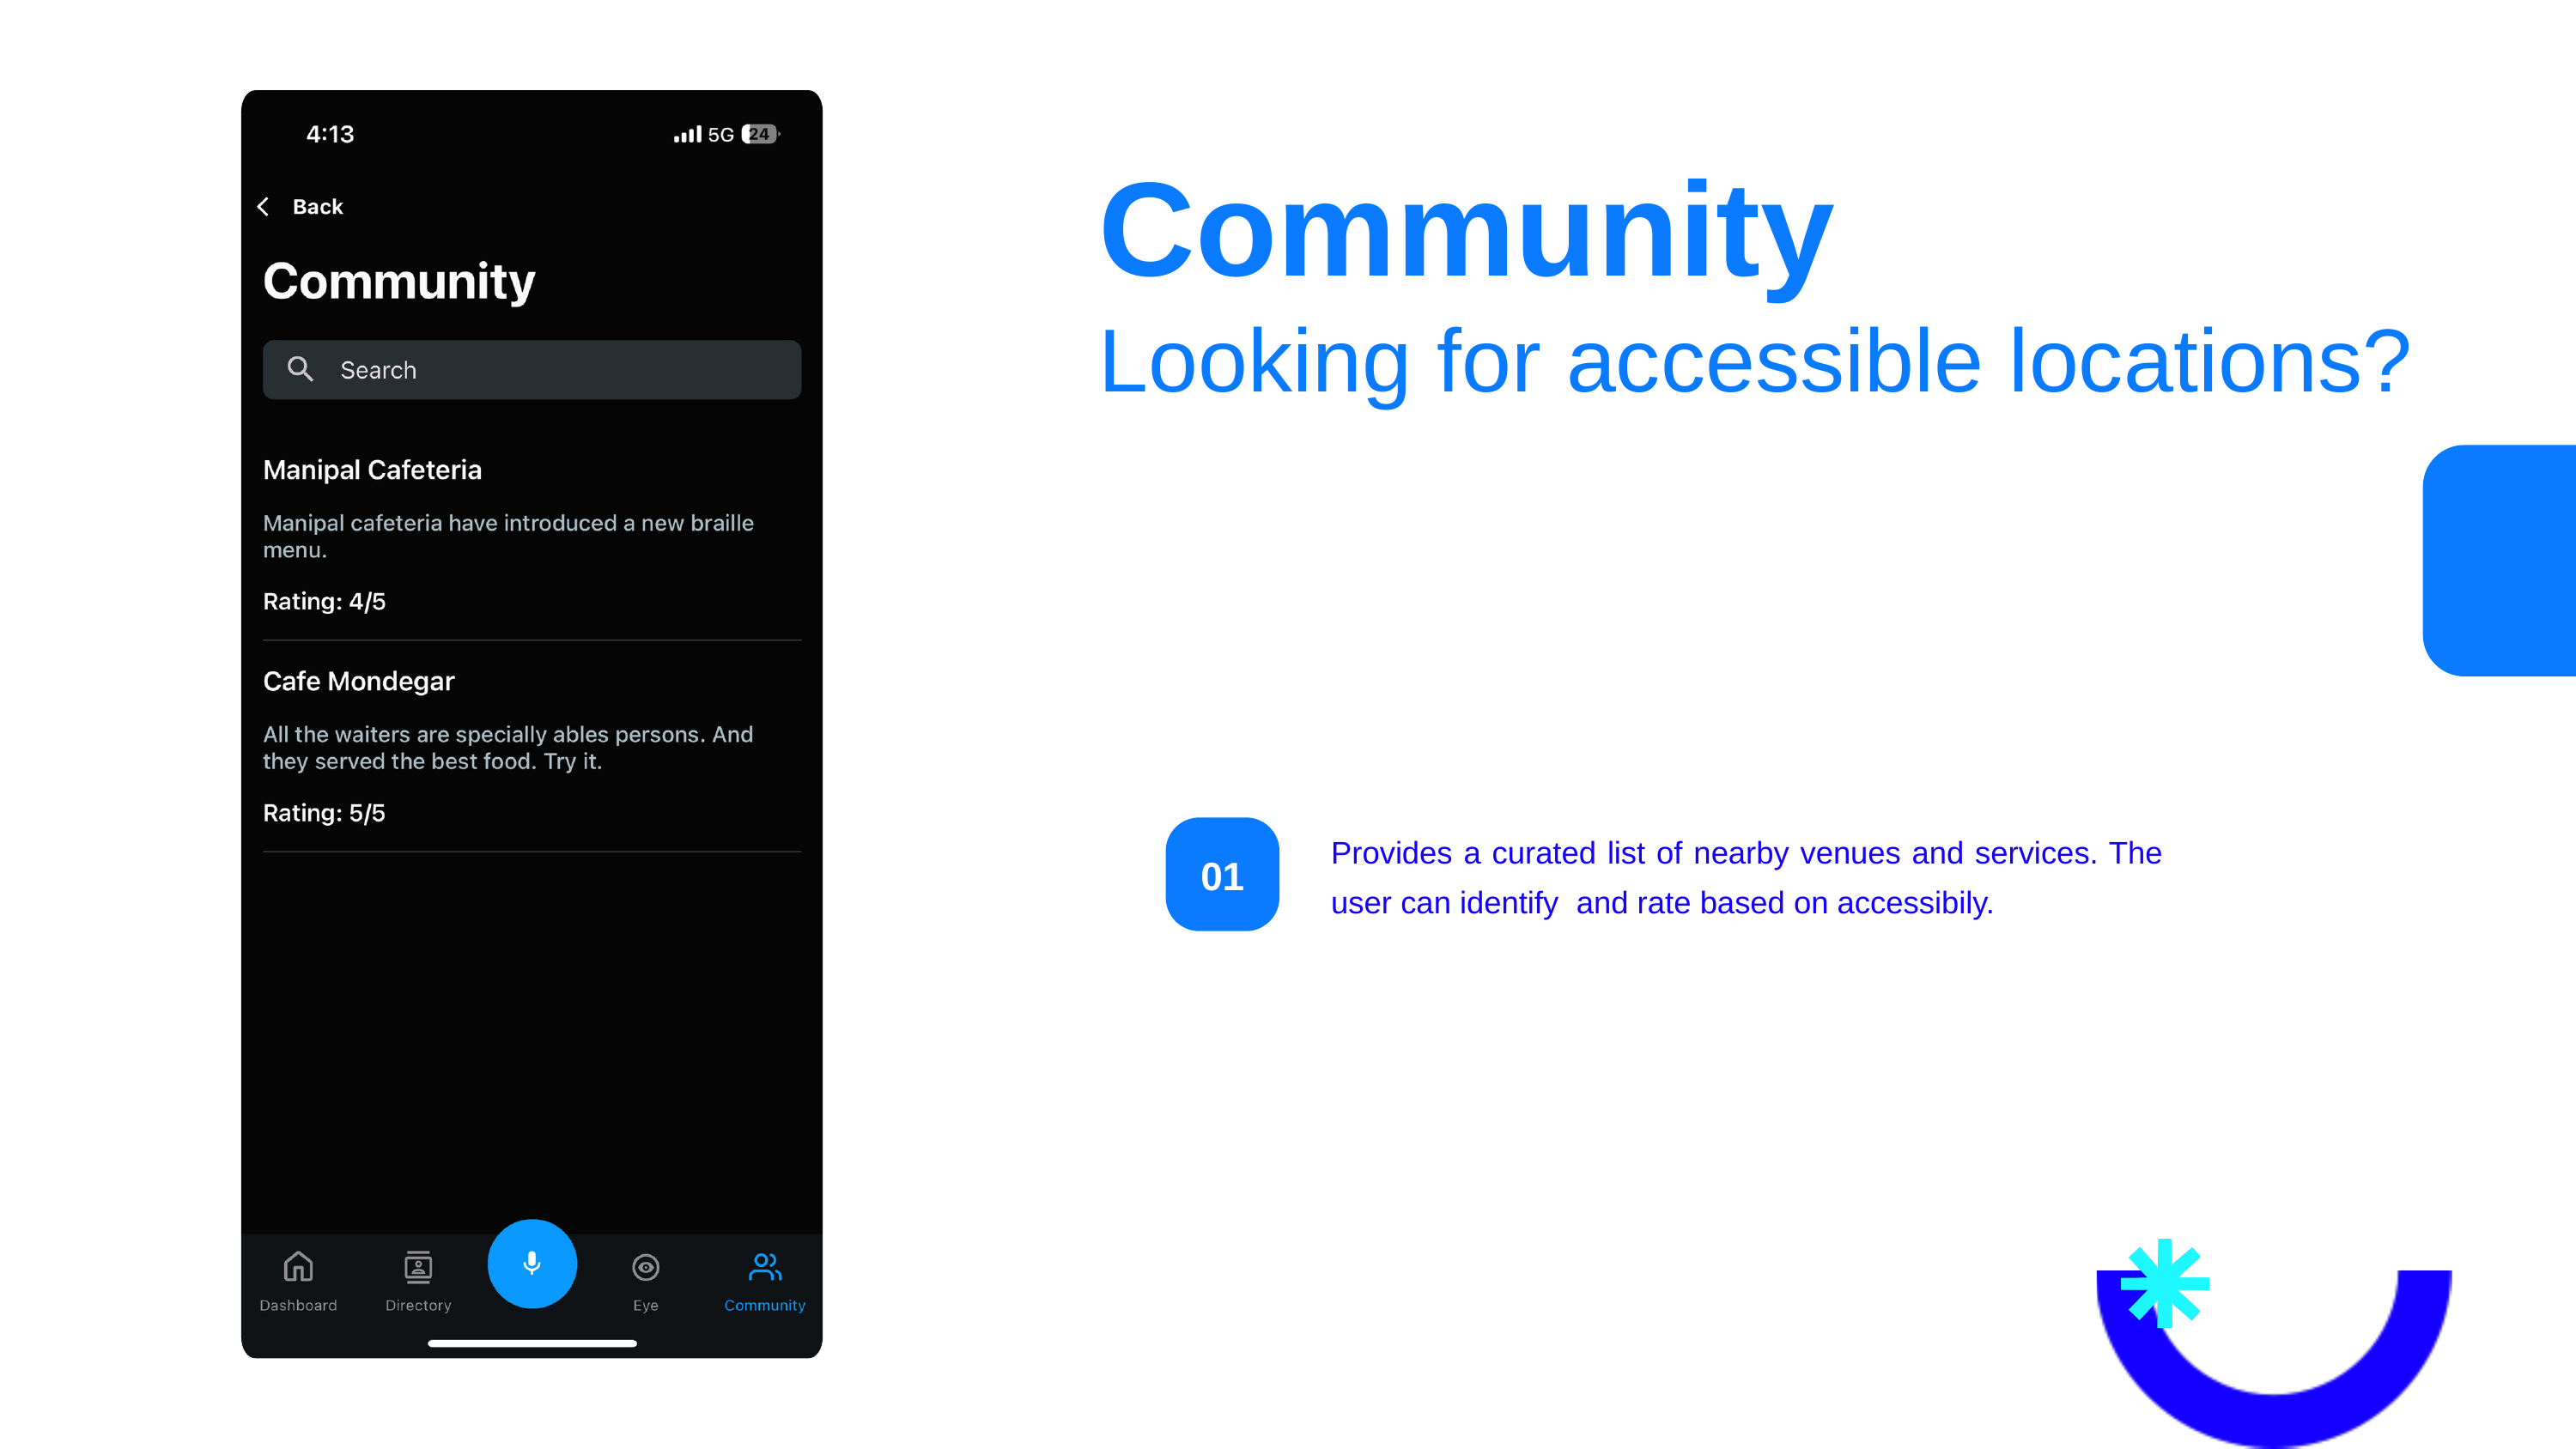

Community
Looking for accessible locations?

Provides a curated list of nearby venues and services. The user can identify  and rate based on accessibily.
01